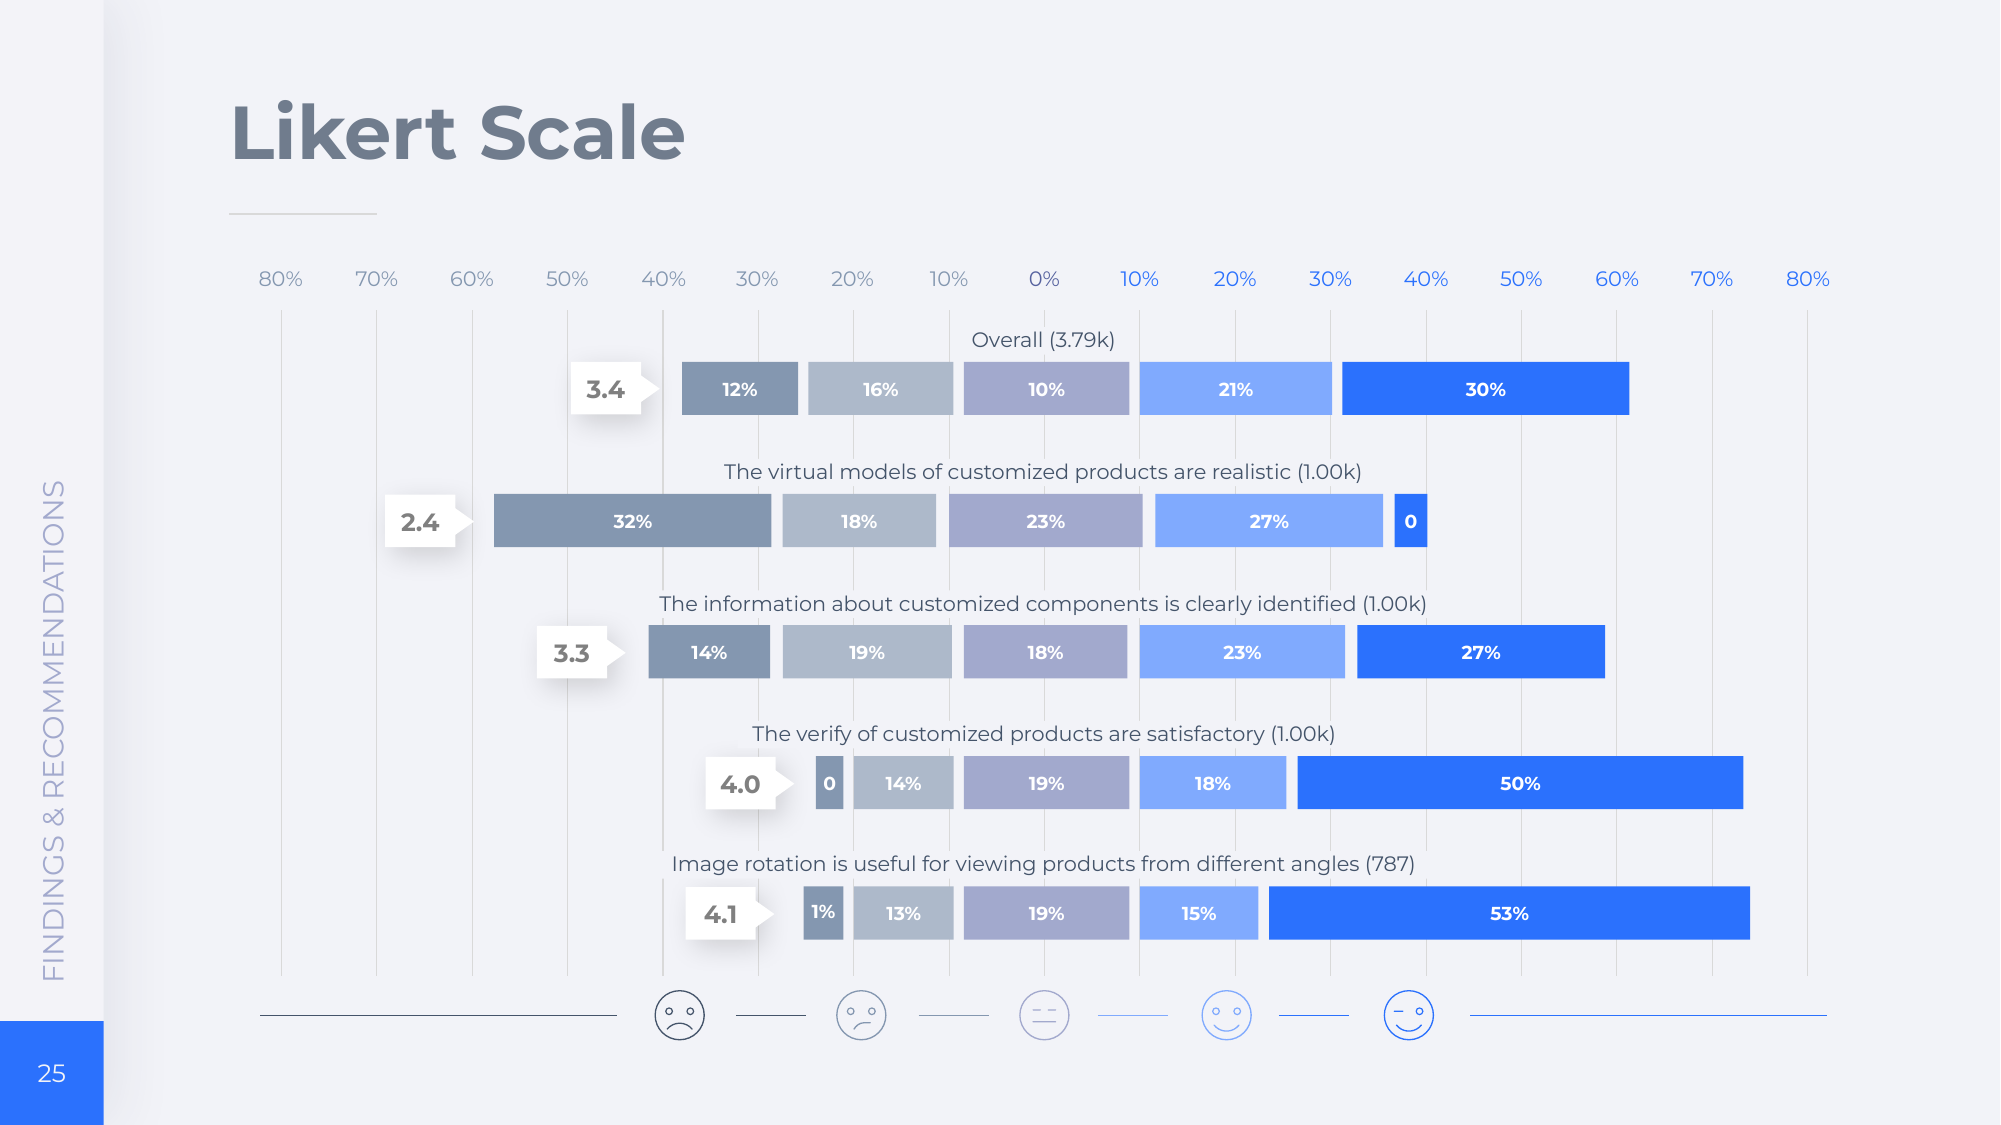

Likert Scale
80%
70%
60%
50%
40%
30%
20%
10%
0%
10%
20%
30%
40%
50%
60%
70%
80%
Overall (3.79k)
3.4

12%
16%
10%
21%
30%
The virtual models of customized products are realistic (1.00k)
32%
18%
23%
27%
0
2.4

The information about customized components is clearly identified (1.00k)
14%
19%
18%
23%
27%
3.3

FINDINGS & RECOMMENDATIONS
The verify of customized products are satisfactory (1.00k)
0
14%
19%
18%
50%
4.0

Image rotation is useful for viewing products from different angles (787)
1%
13%
19%
15%
53%
4.1

25